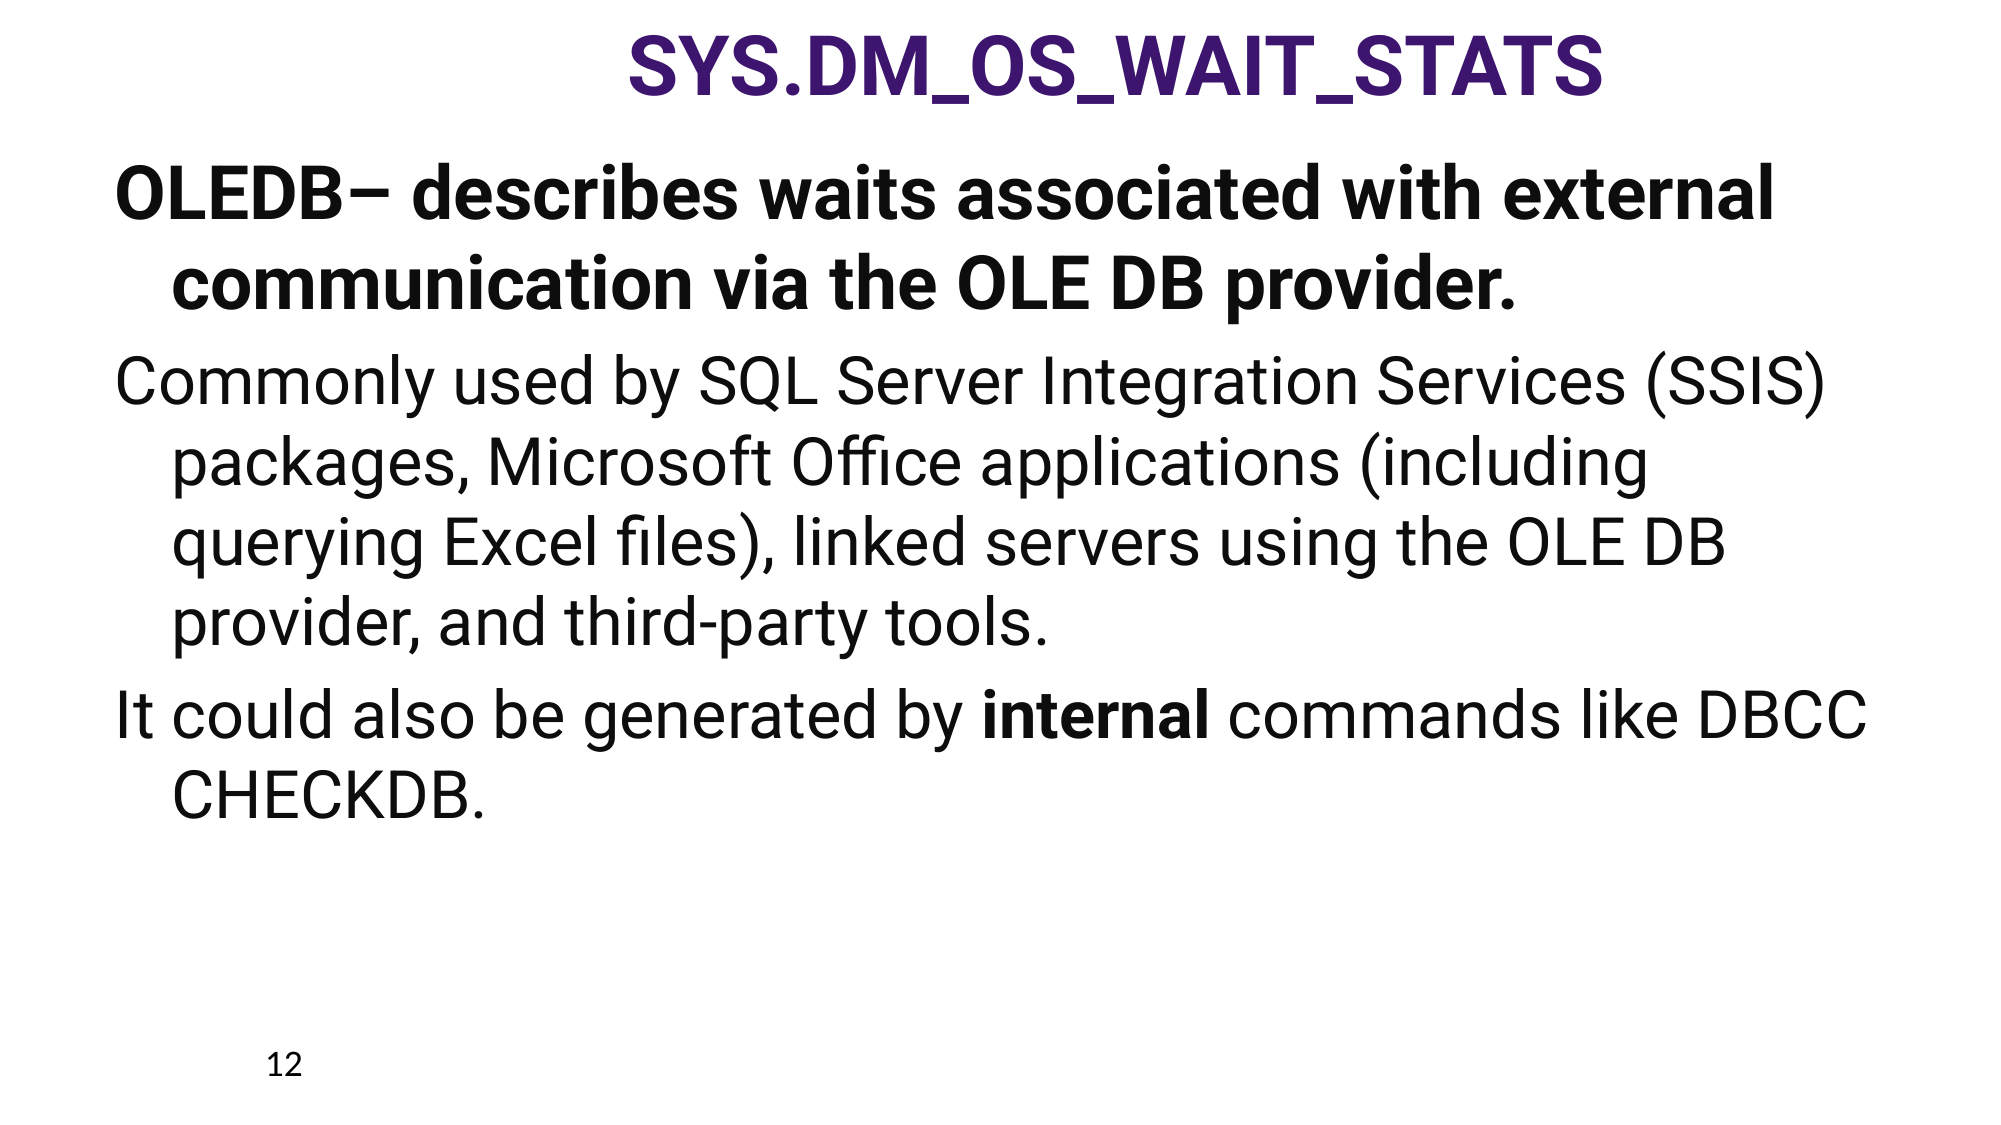

# sys.dm_os_wait_stats
OLEDB– describes waits associated with external communication via the OLE DB provider.
Commonly used by SQL Server Integration Services (SSIS) packages, Microsoft Office applications (including querying Excel files), linked servers using the OLE DB provider, and third-party tools.
It could also be generated by internal commands like DBCC CHECKDB.
12